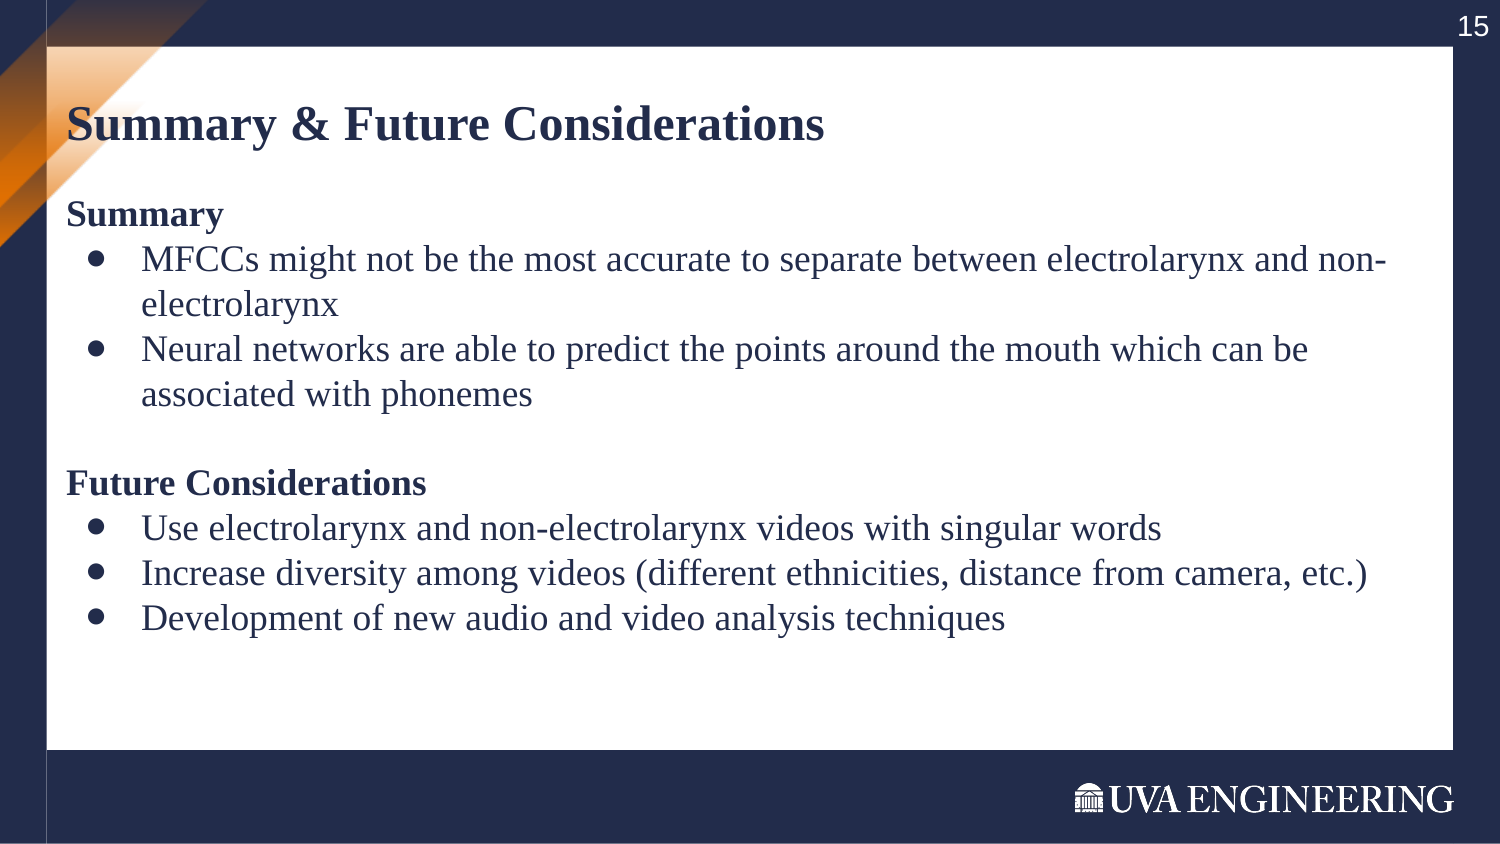

15
# Summary & Future Considerations
Summary
MFCCs might not be the most accurate to separate between electrolarynx and non-electrolarynx
Neural networks are able to predict the points around the mouth which can be associated with phonemes
Future Considerations
Use electrolarynx and non-electrolarynx videos with singular words
Increase diversity among videos (different ethnicities, distance from camera, etc.)
Development of new audio and video analysis techniques